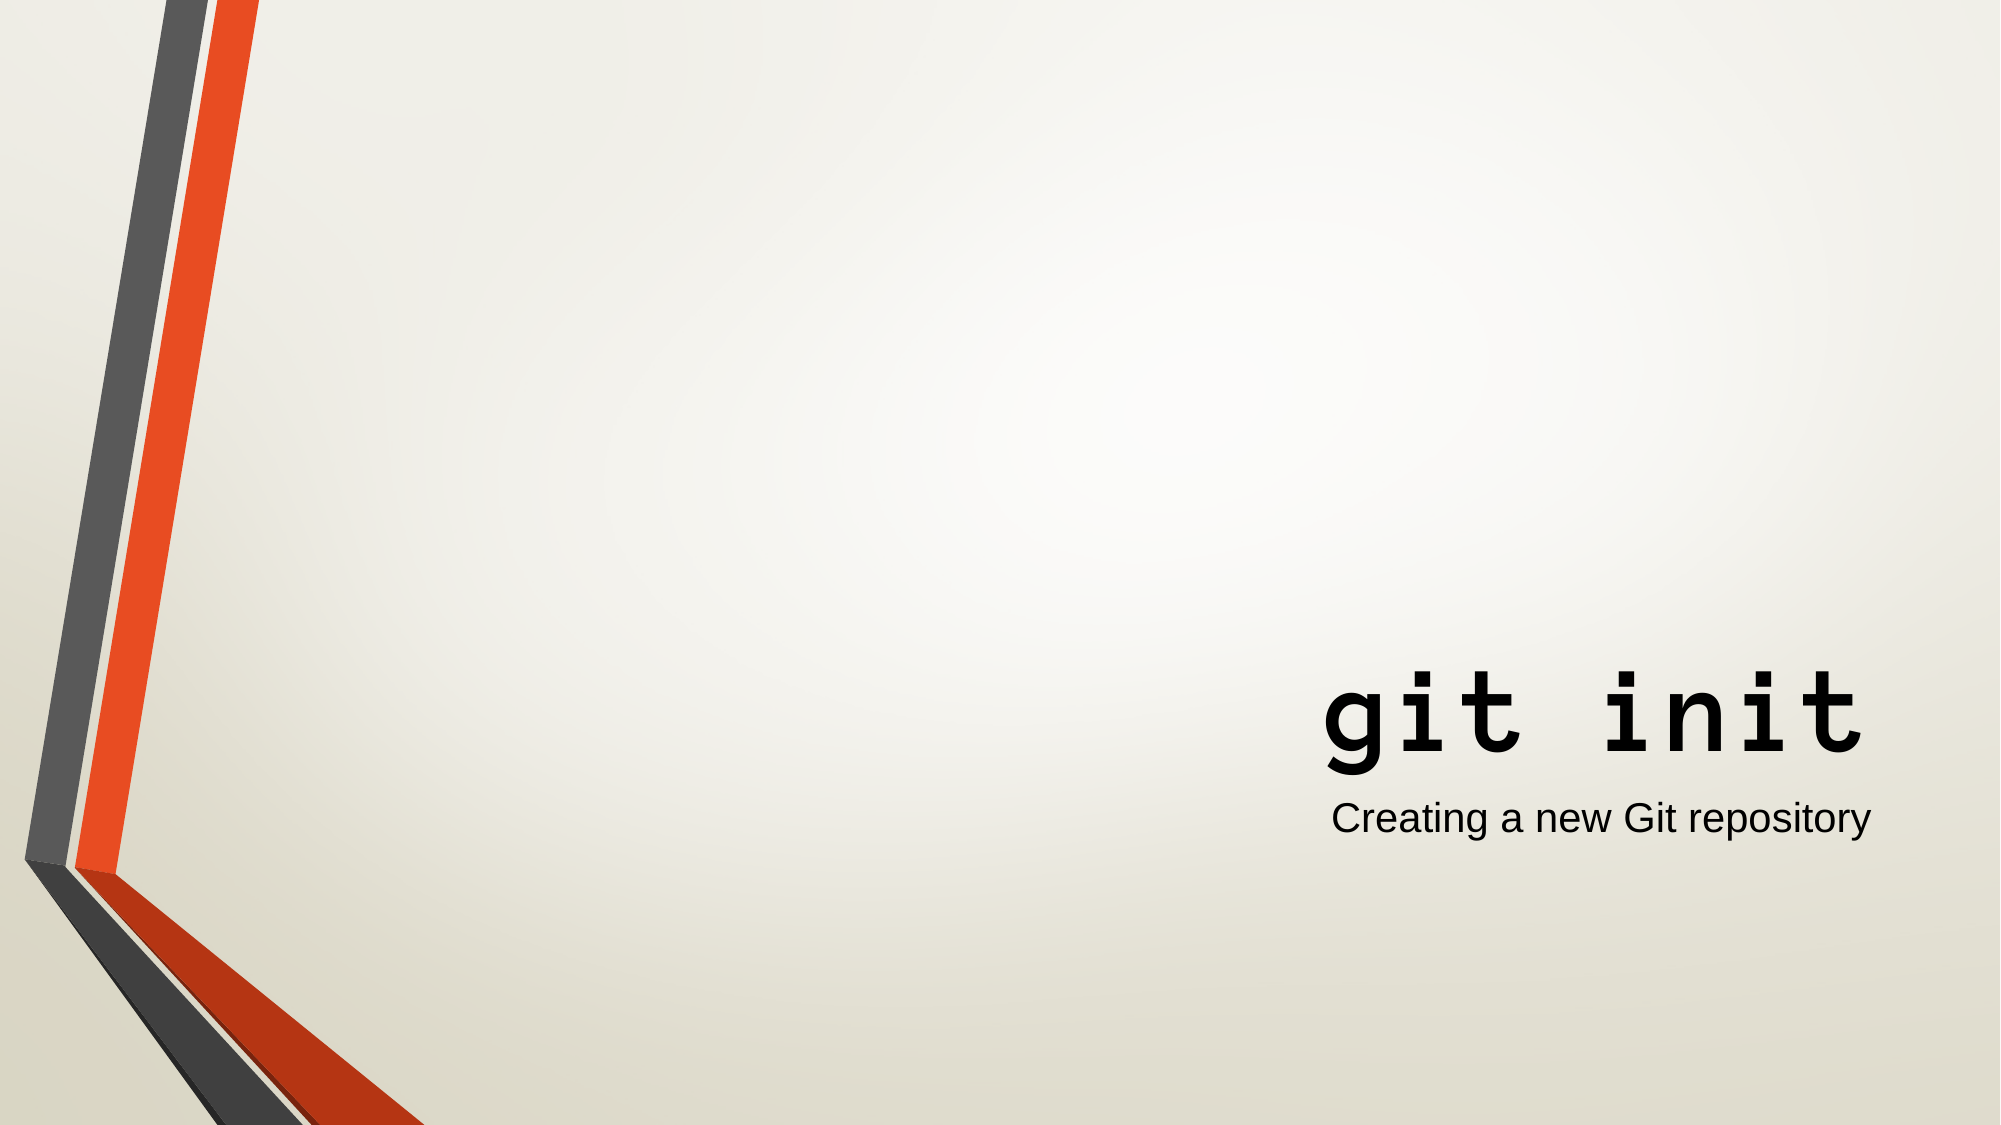

# git init
Creating a new Git repository